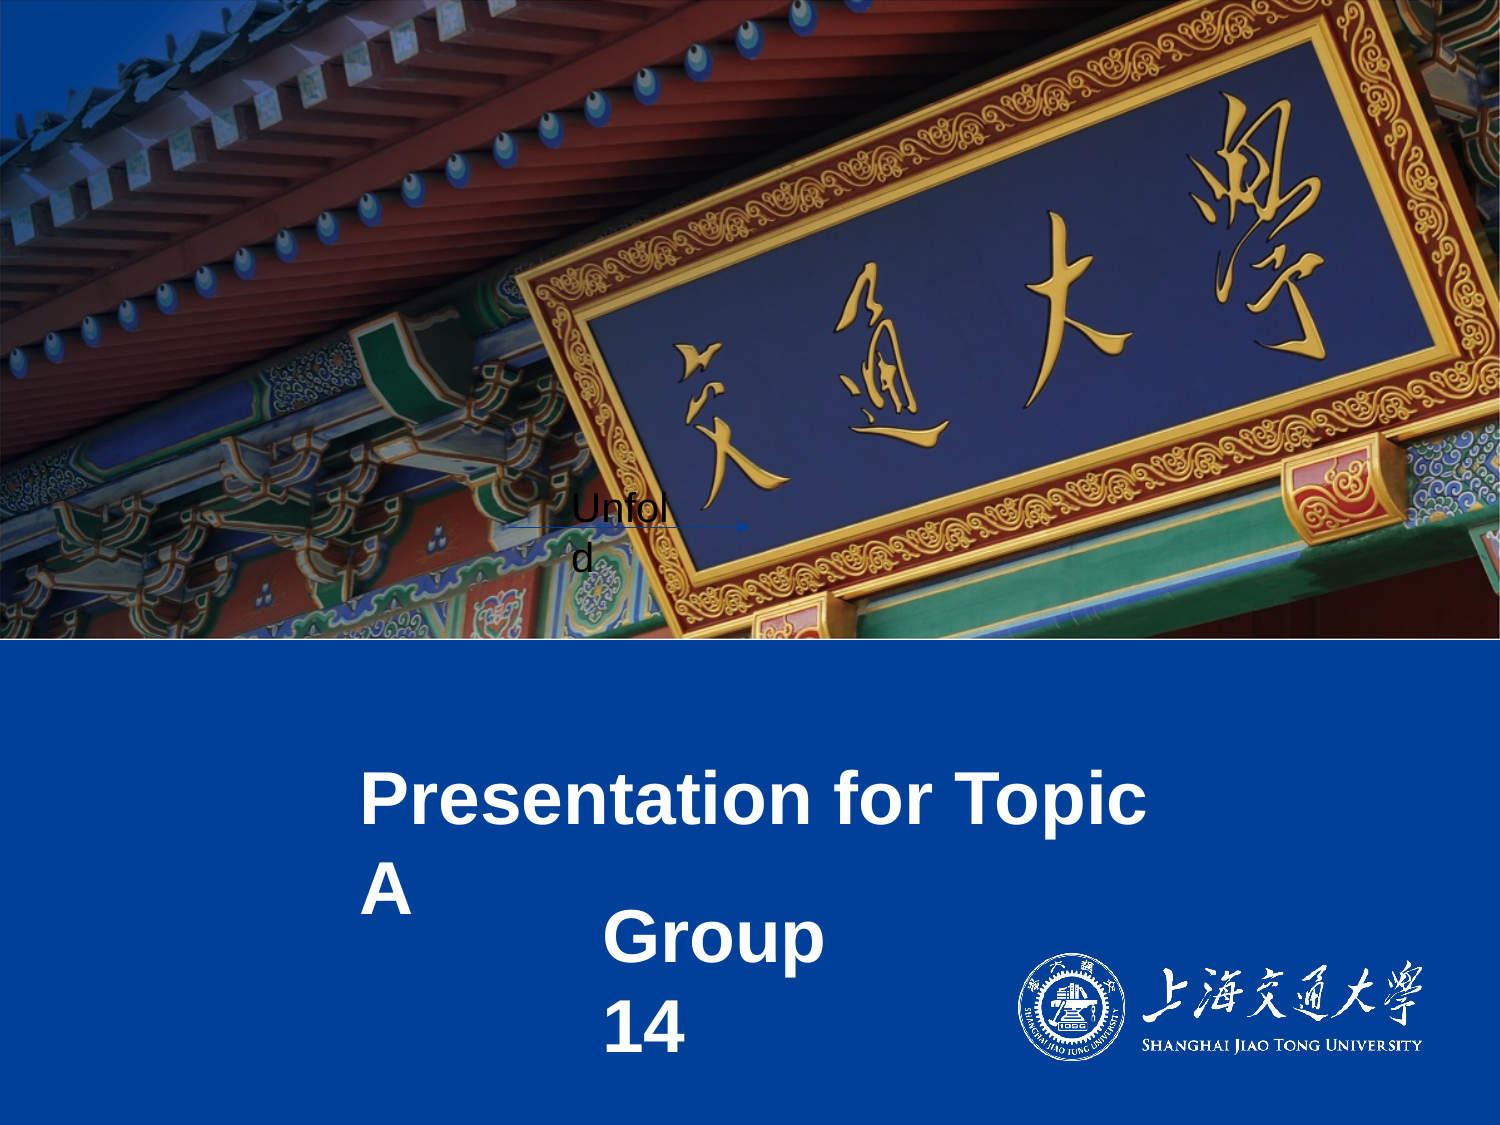

Unfold
Presentation for Topic A
Group 14